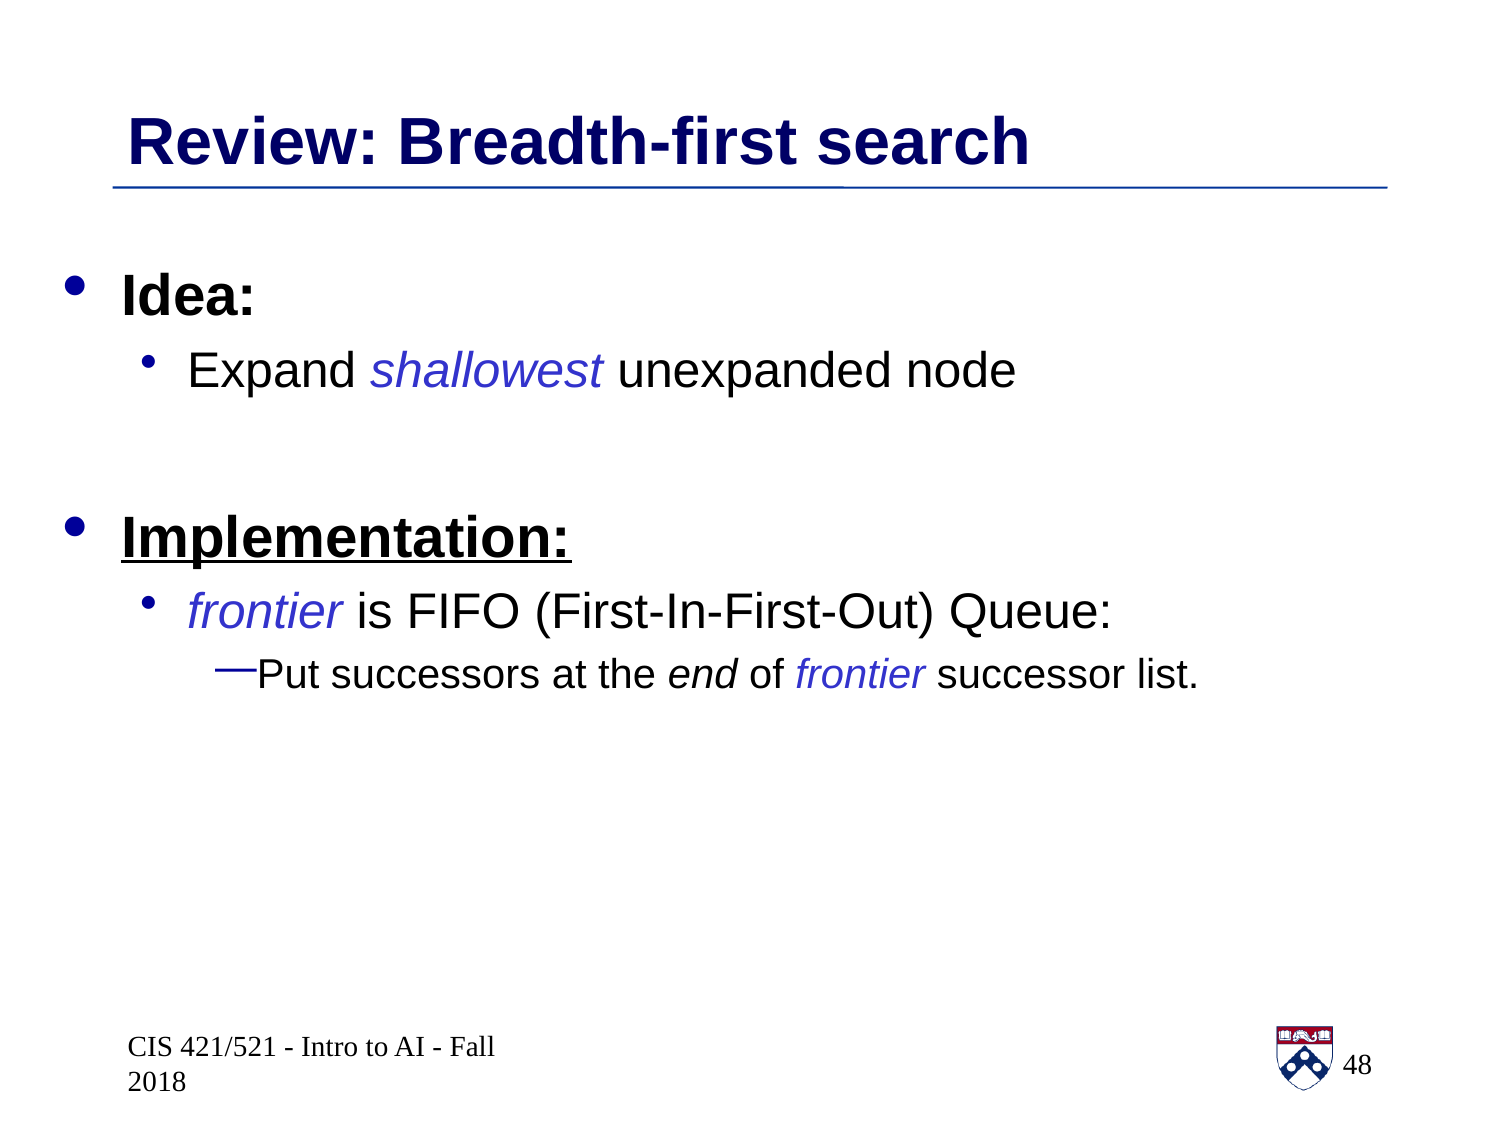

# Review: Breadth-first search
Idea:
Expand shallowest unexpanded node

Implementation:
frontier is FIFO (First-In-First-Out) Queue:
Put successors at the end of frontier successor list.
CIS 421/521 - Intro to AI - Fall 2018

48